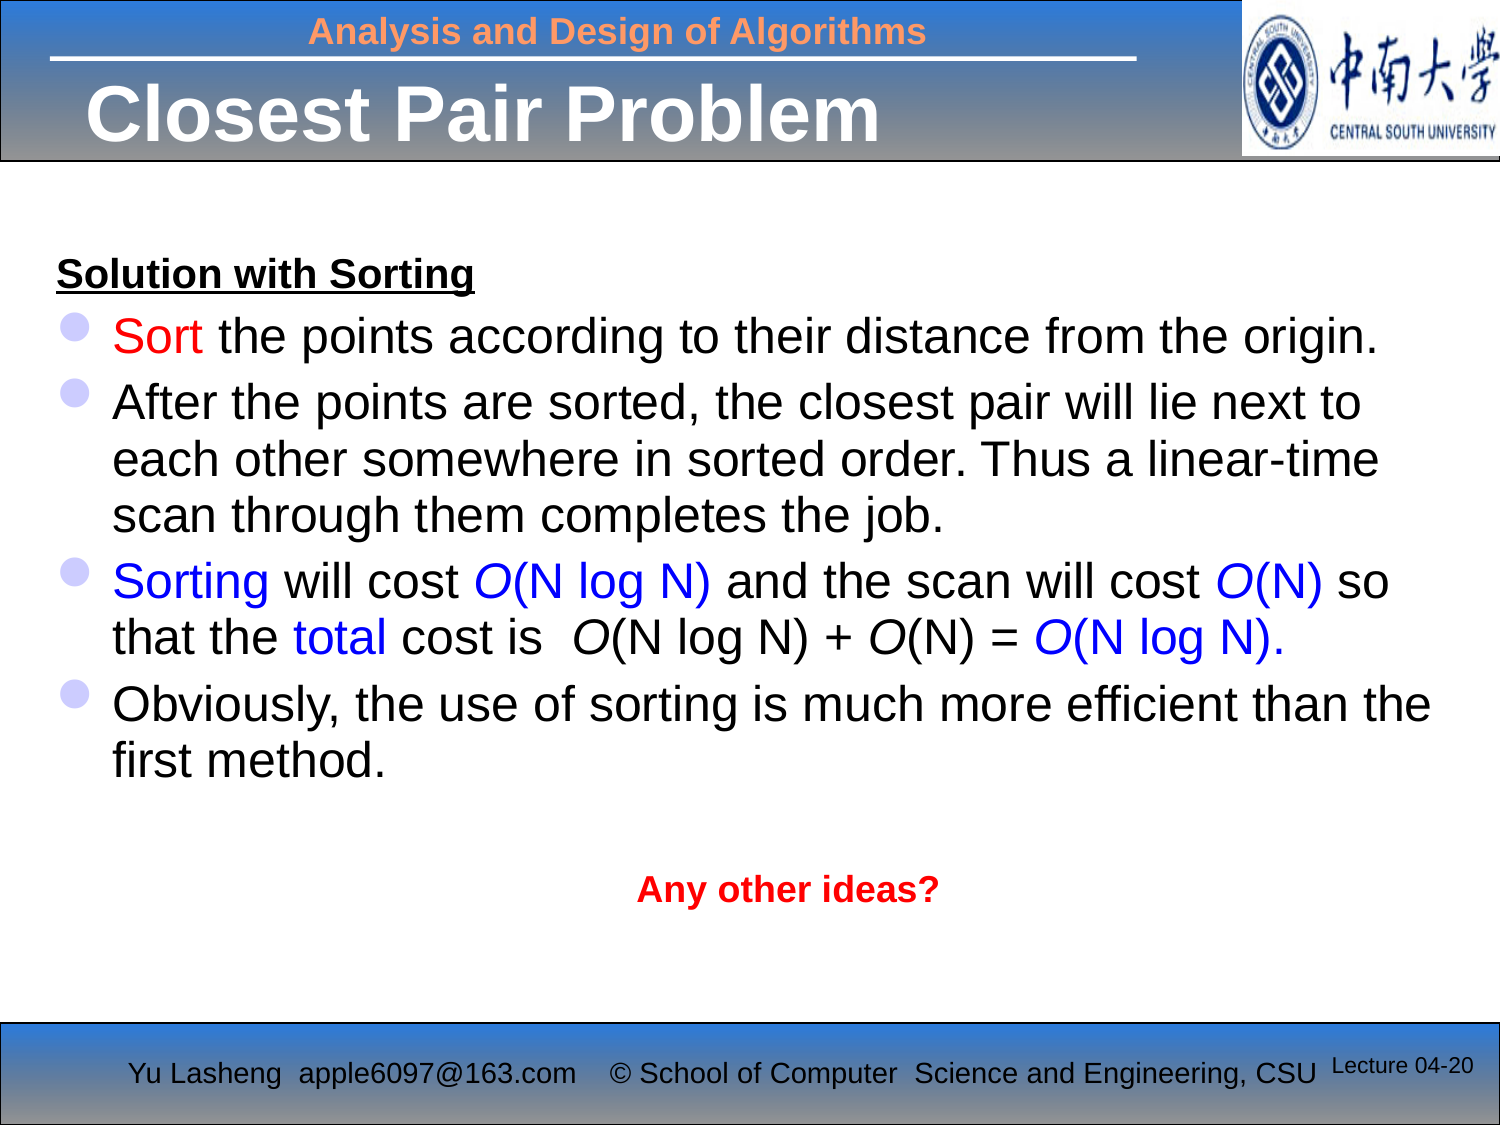

# Closest Pair Problem
Solution with Sorting
Sort the points according to their distance from the origin.
After the points are sorted, the closest pair will lie next to each other somewhere in sorted order. Thus a linear-time scan through them completes the job.
Sorting will cost O(N log N) and the scan will cost O(N) so that the total cost is  O(N log N) + O(N) = O(N log N).
Obviously, the use of sorting is much more efficient than the first method.
Any other ideas?
Lecture 04-20